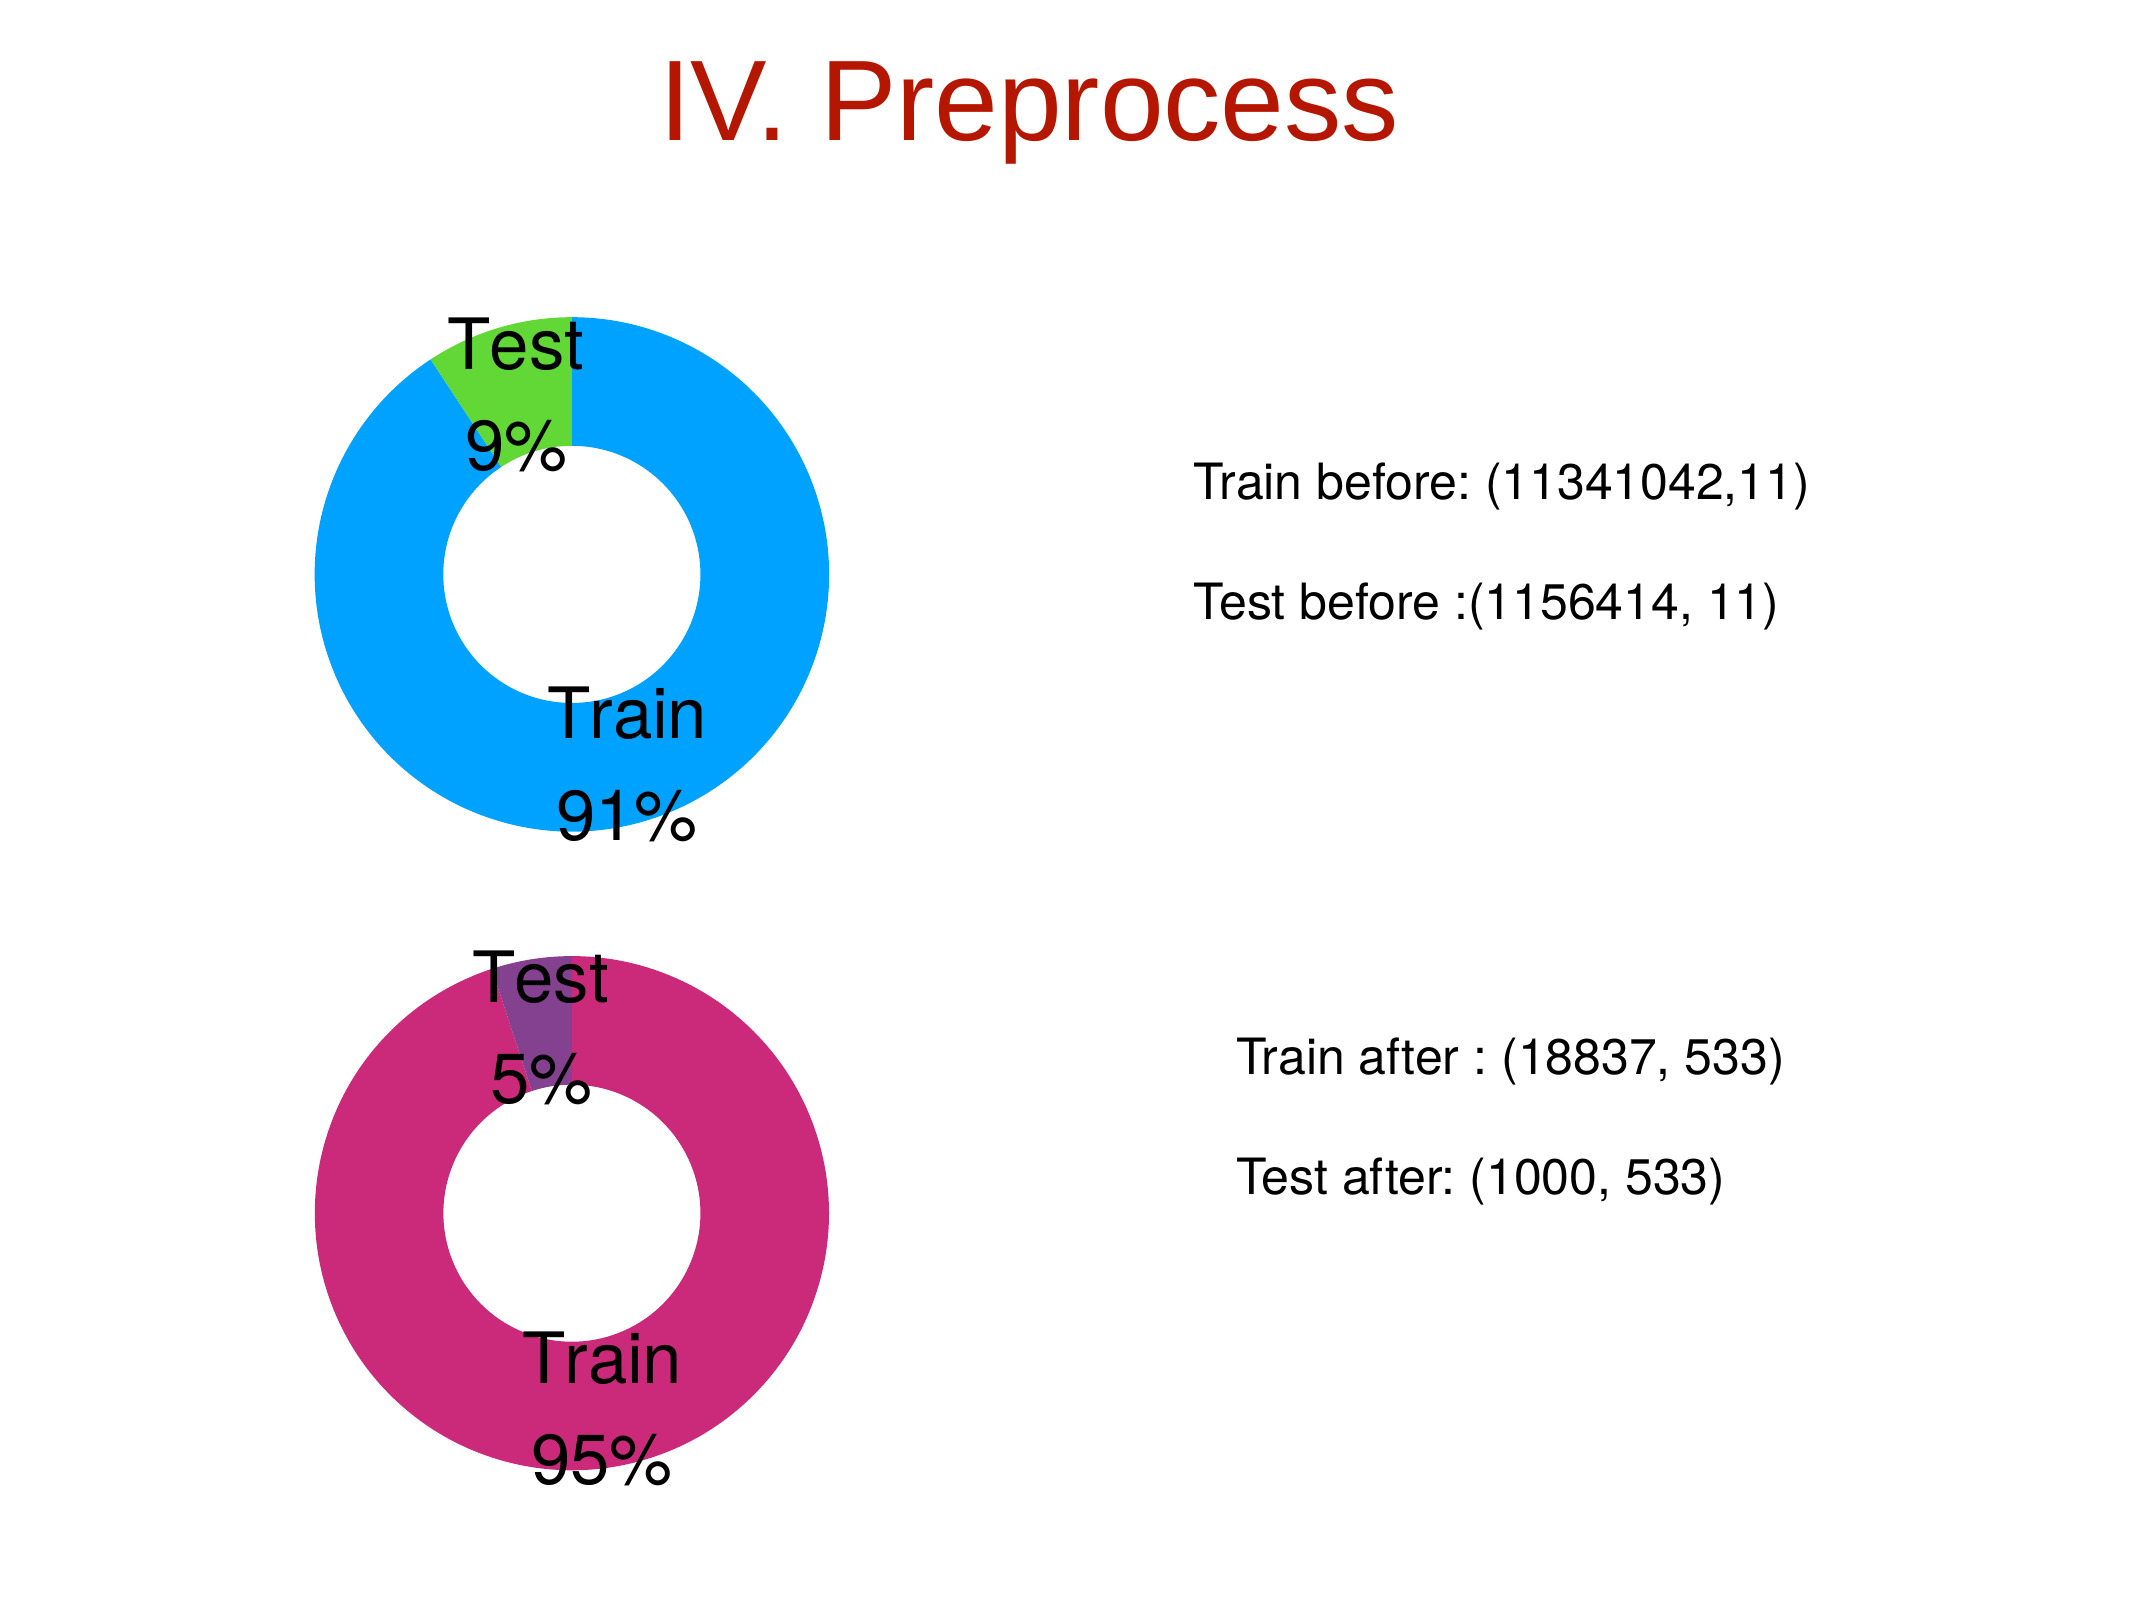

IV. Preprocess

### Chart

| Category | Region 1 |
|---|---|
| Train | 11341042.0 |
| Test | 1156414.0 |
Train before: (11341042,11)

Test before :(1156414, 11)

### Chart

| Category | Region 1 |
|---|---|
| Train | 18837.0 |
| Test | 1000.0 |
Train after : (18837, 533)

Test after: (1000, 533)